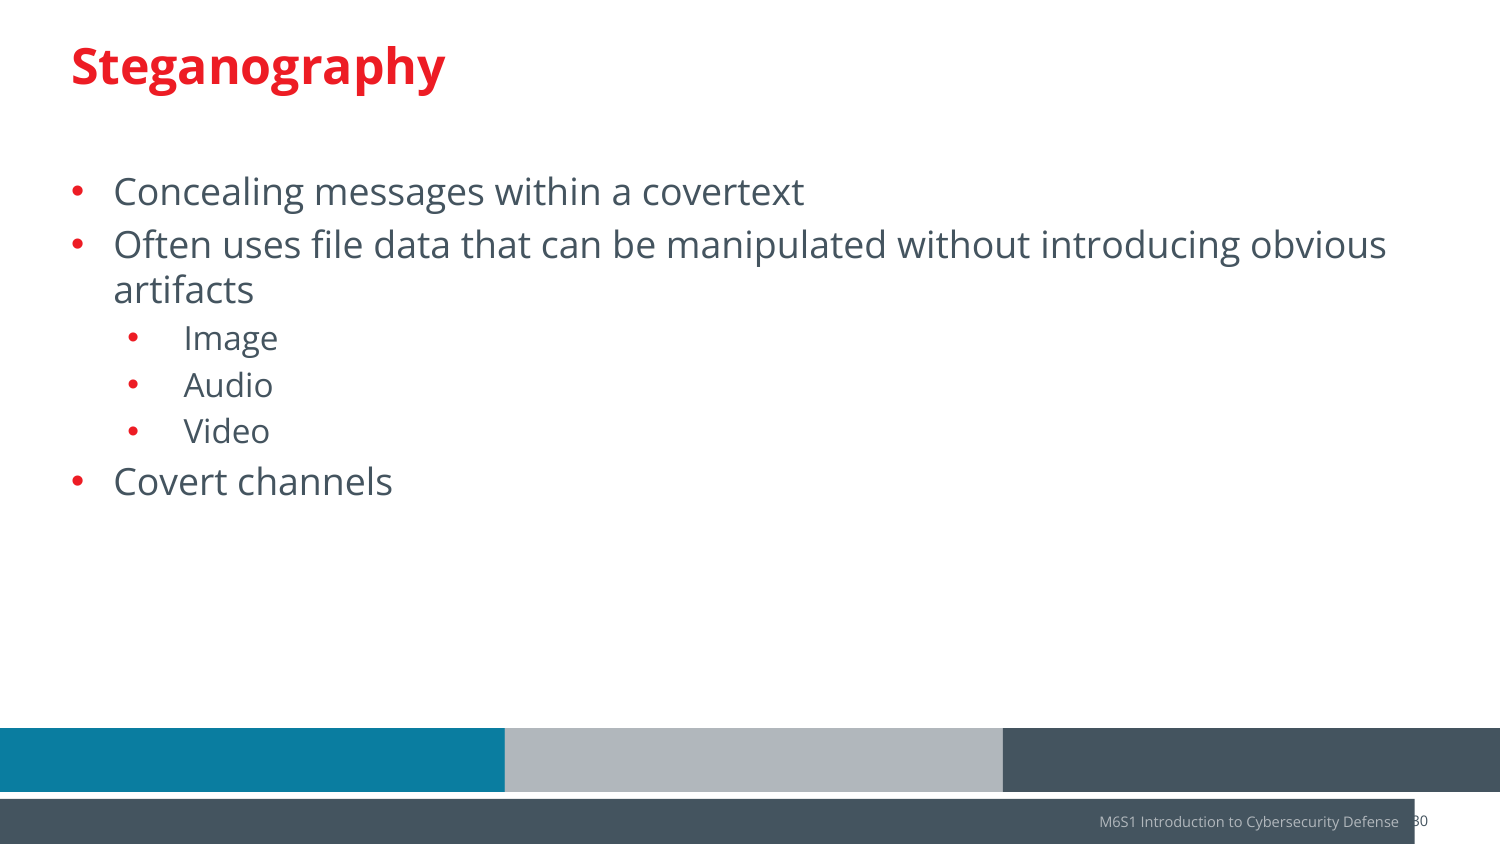

# Steganography
Concealing messages within a covertext
Often uses file data that can be manipulated without introducing obvious artifacts
Image
Audio
Video
Covert channels
M6S1 Introduction to Cybersecurity Defense
CompTIA Security+ Lesson 5 | Copyright © 2020 CompTIA Properties, LLC. All Rights Reserved.  |  CompTIA.org
30